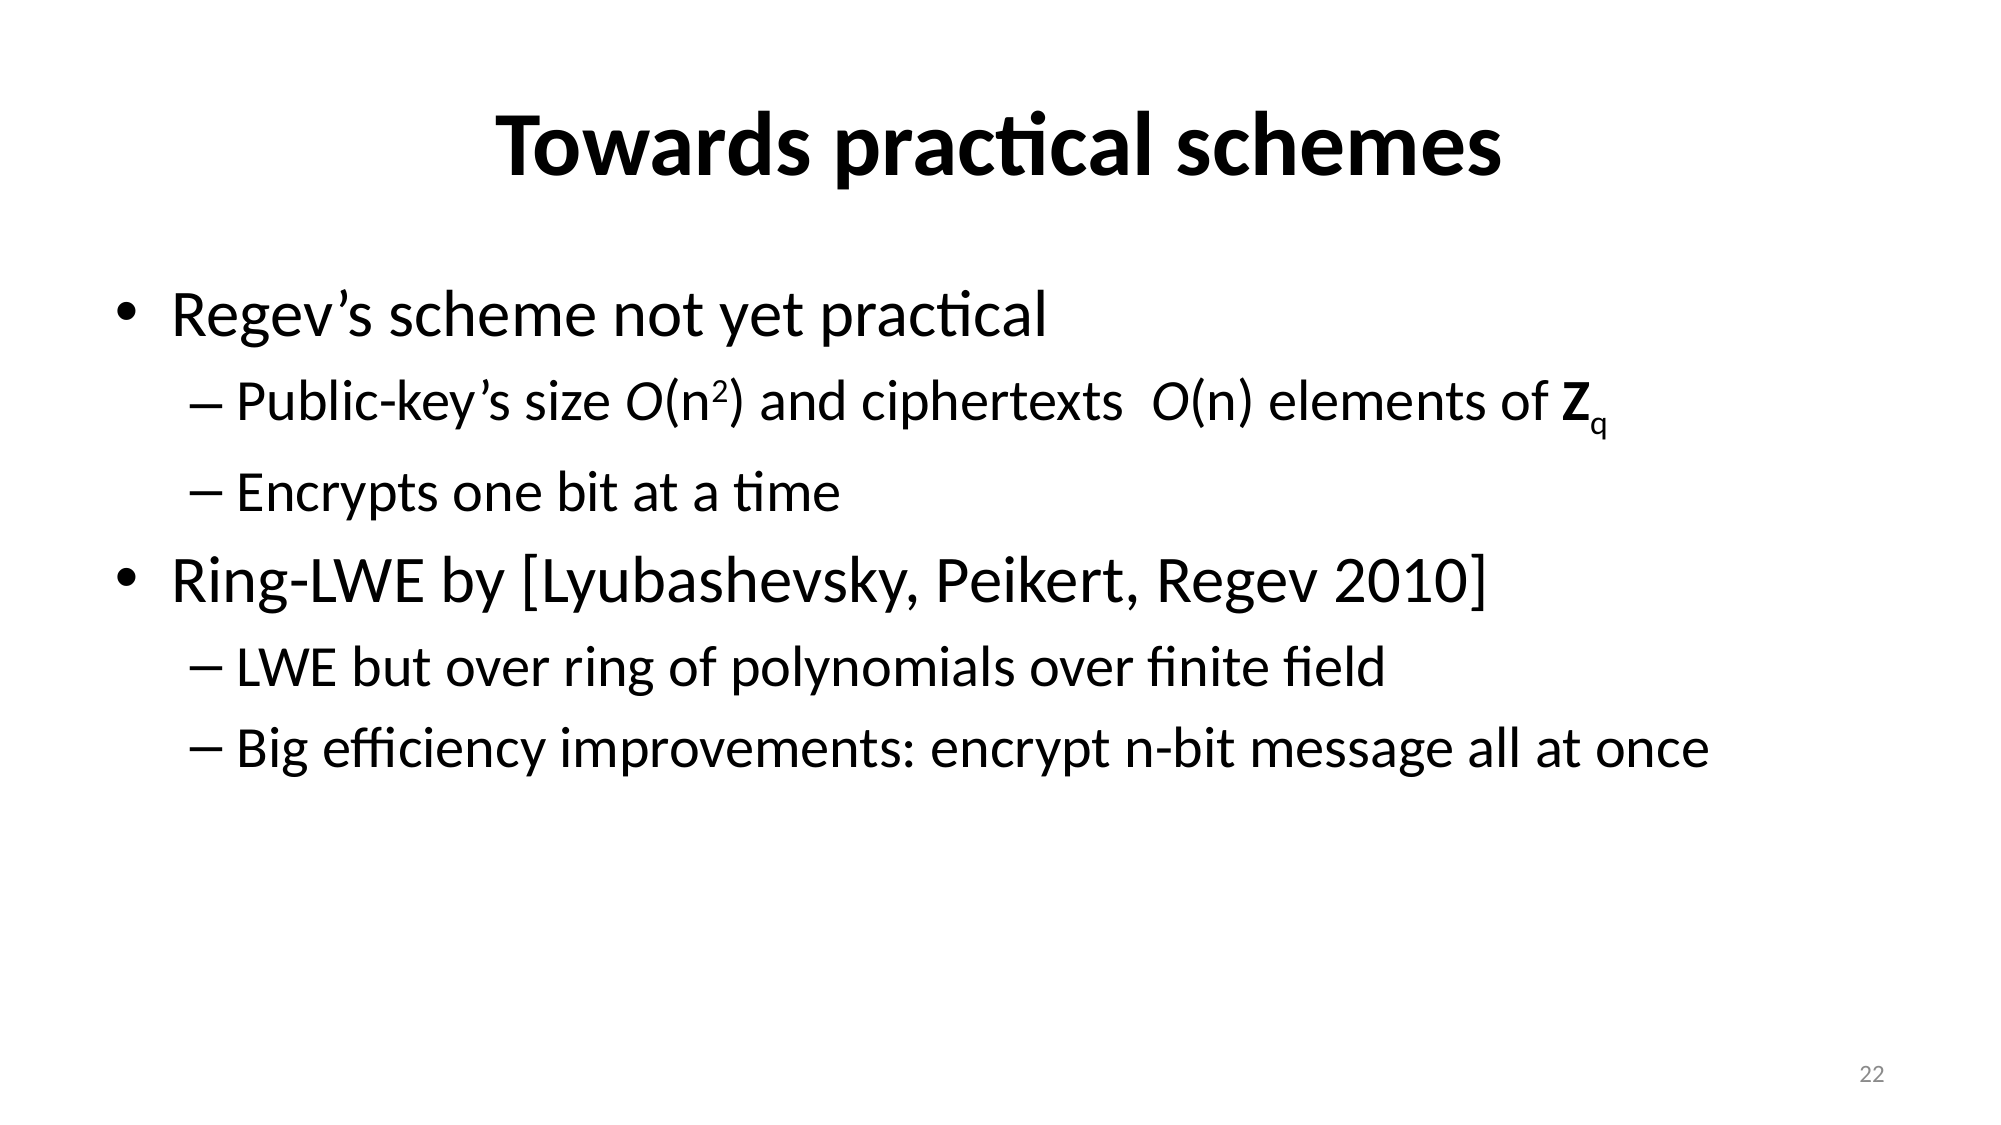

# Towards practical schemes
Regev’s scheme not yet practical
Public-key’s size O(n2) and ciphertexts  O(n) elements of Zq
Encrypts one bit at a time
Ring-LWE by [Lyubashevsky, Peikert, Regev 2010]
LWE but over ring of polynomials over finite field
Big efficiency improvements: encrypt n-bit message all at once
22